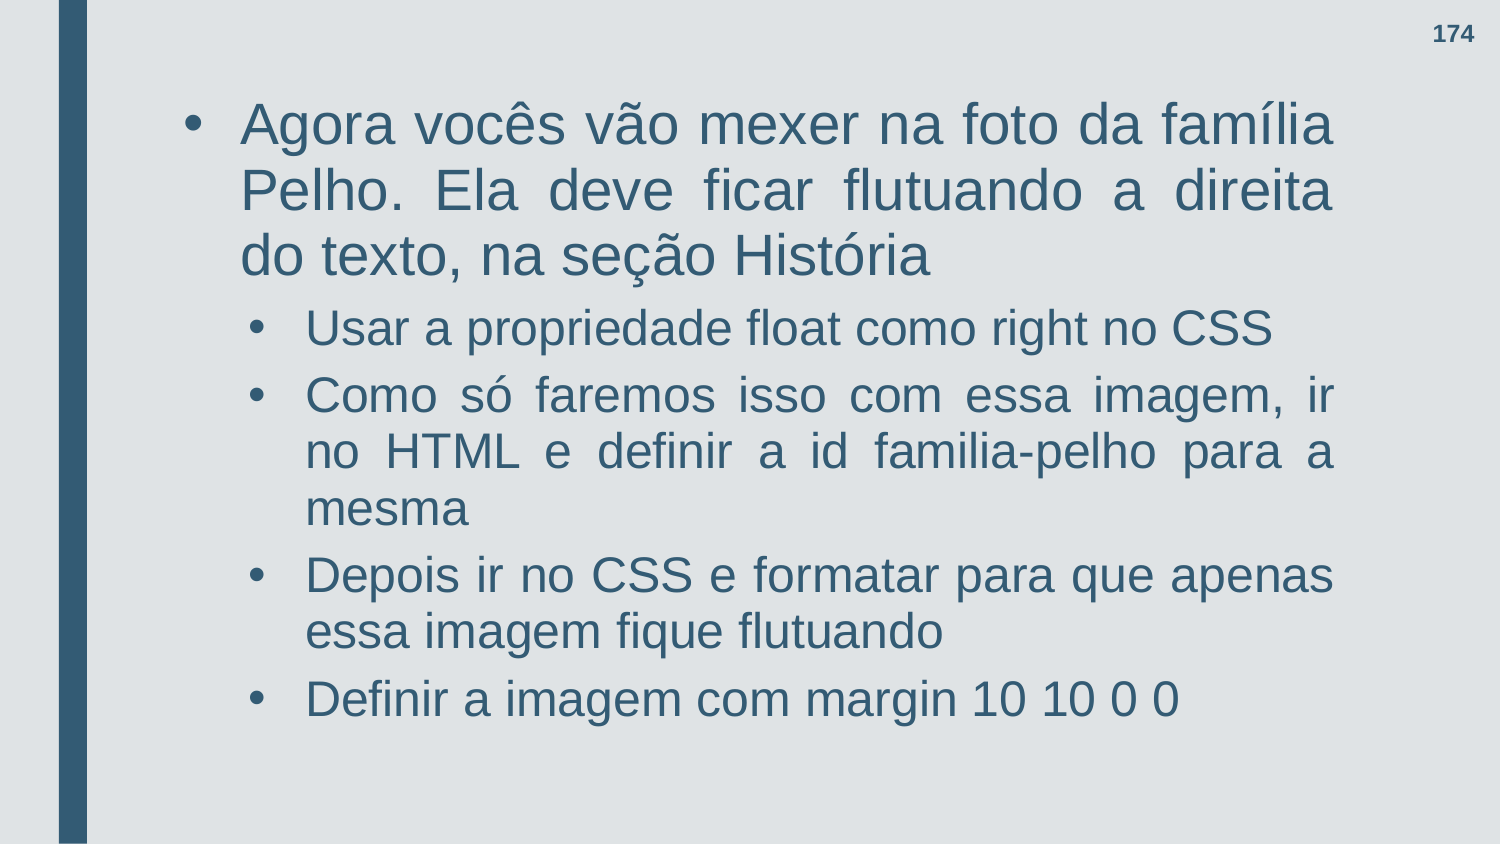

174
Agora vocês vão mexer na foto da família Pelho. Ela deve ficar flutuando a direita do texto, na seção História
Usar a propriedade float como right no CSS
Como só faremos isso com essa imagem, ir no HTML e definir a id familia-pelho para a mesma
Depois ir no CSS e formatar para que apenas essa imagem fique flutuando
Definir a imagem com margin 10 10 0 0